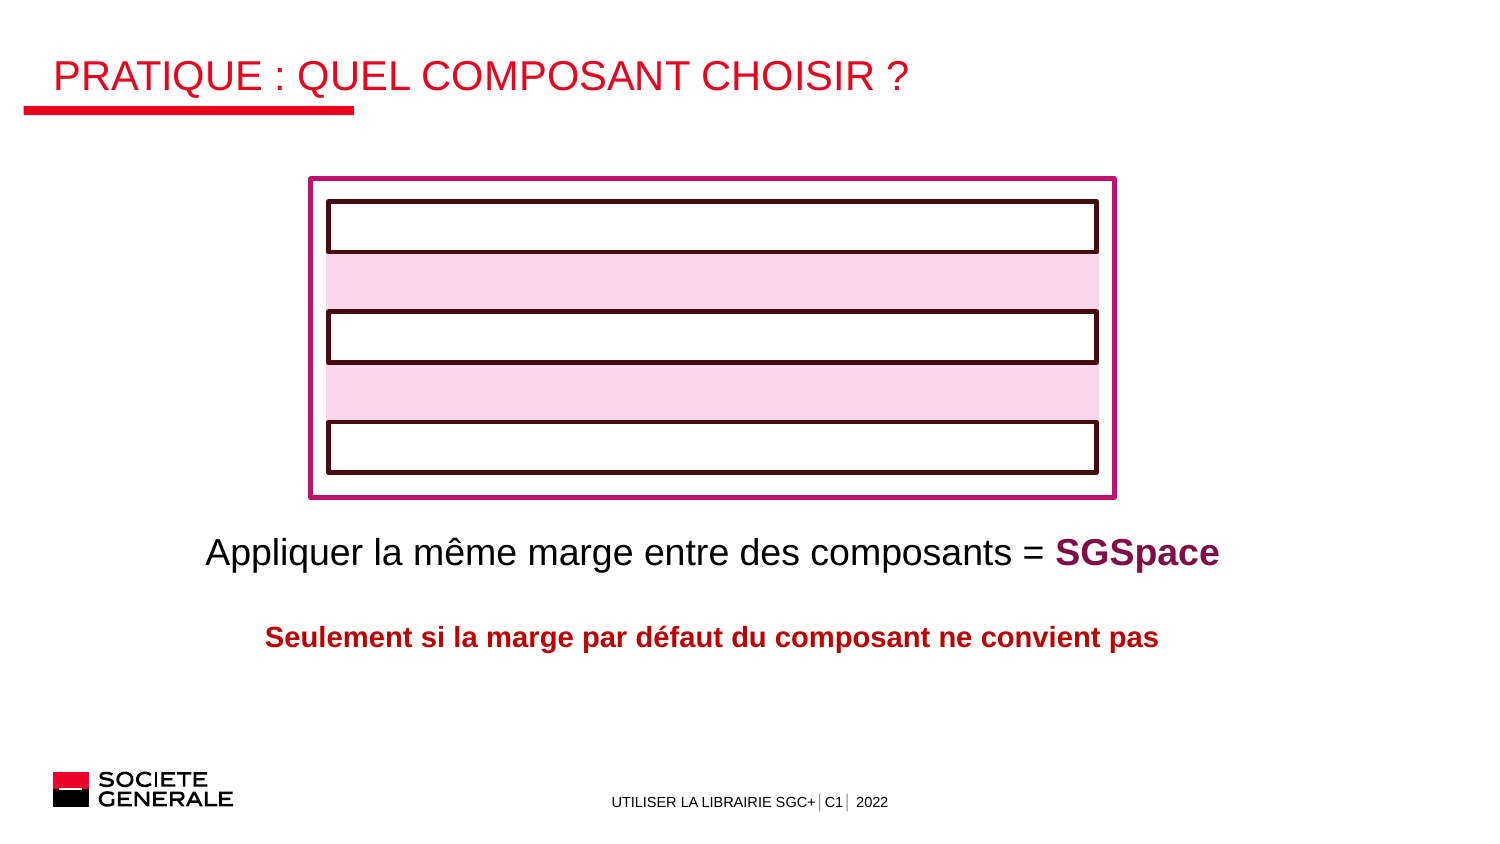

# Pratique : quel composant choisir ?

Appliquer la même marge entre des composants = SGSpace

Seulement si la marge par défaut du composant ne convient pas